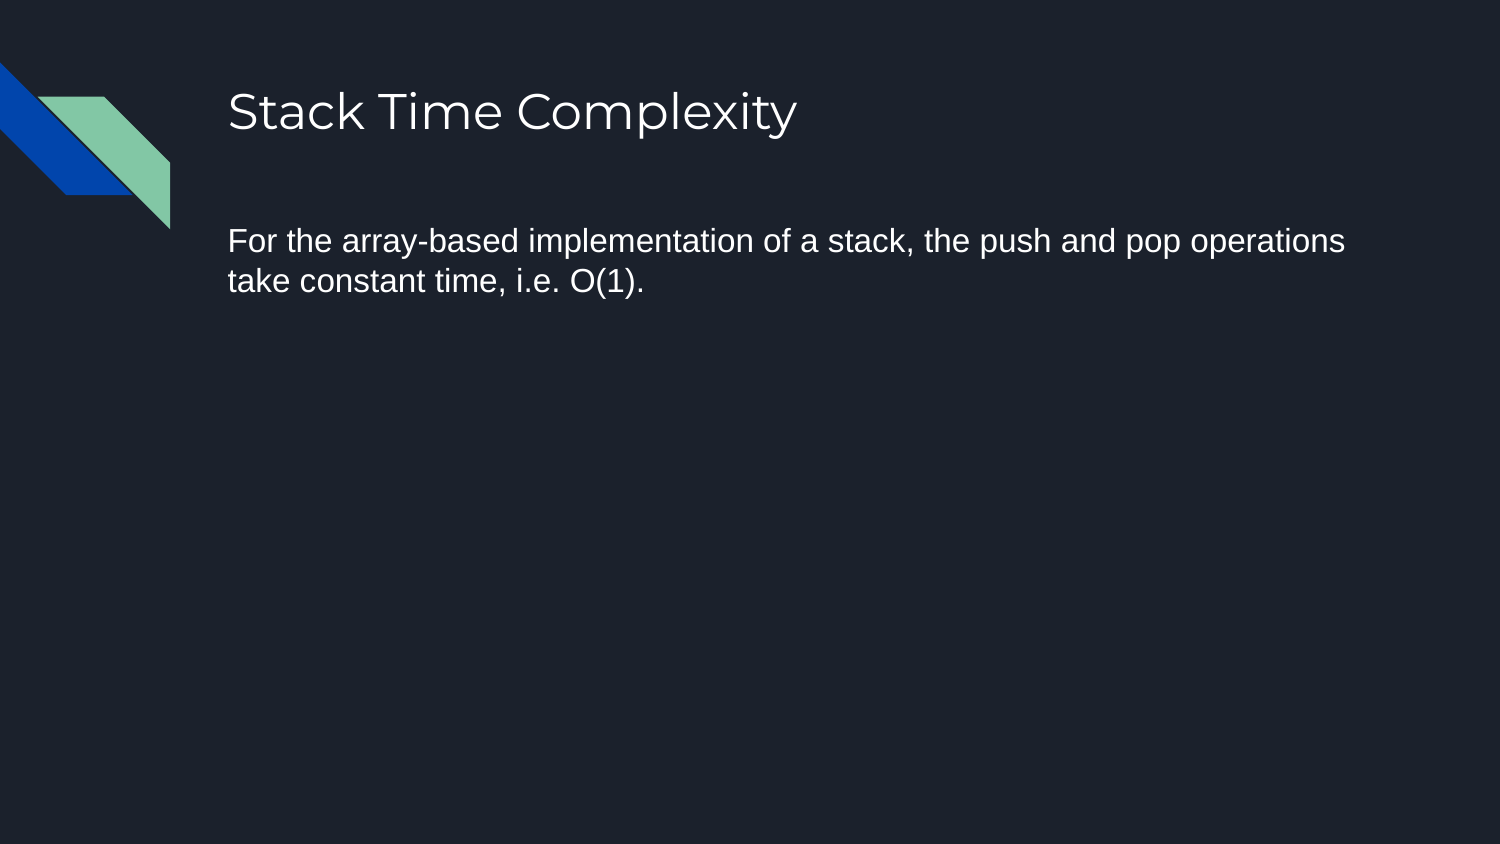

# Stack Time Complexity
For the array-based implementation of a stack, the push and pop operations take constant time, i.e. O(1).